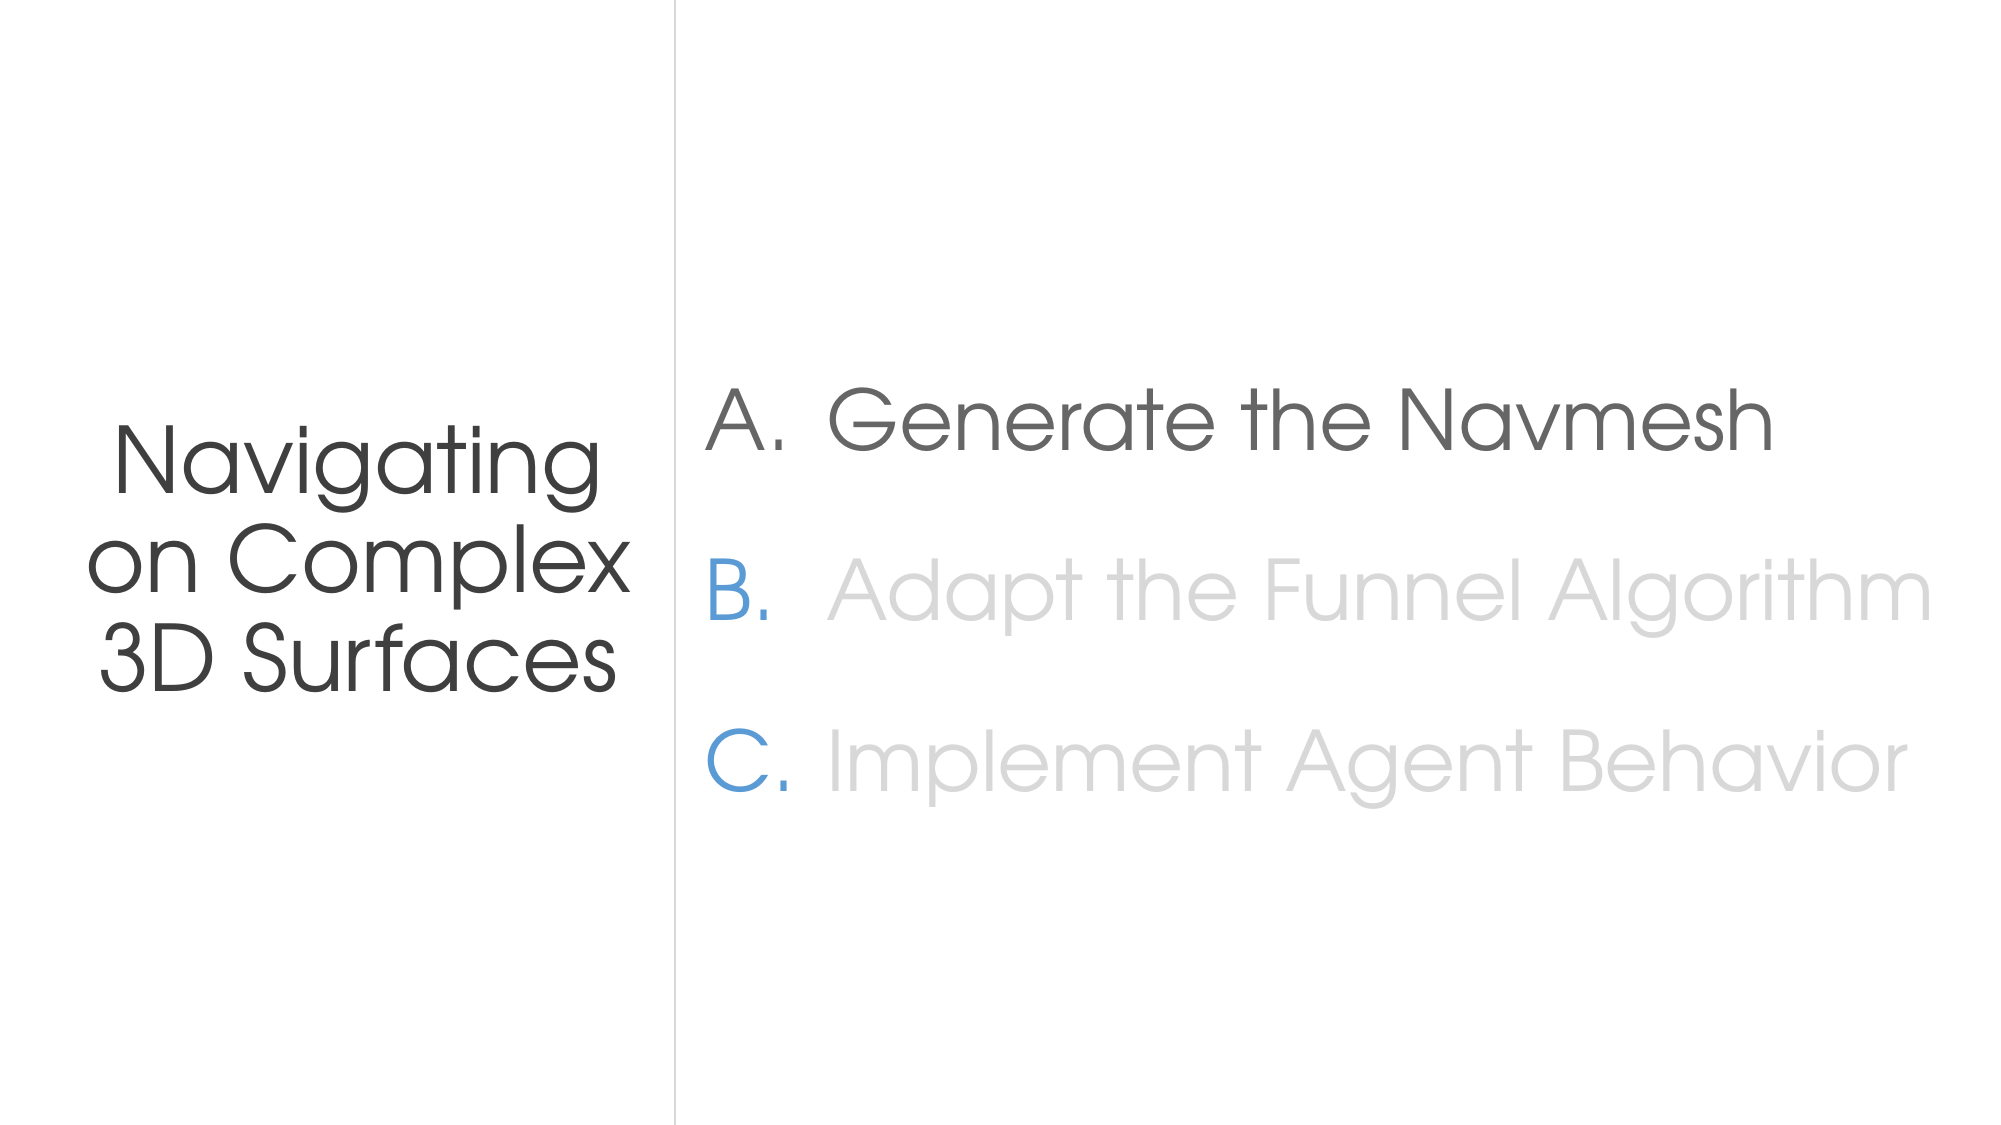

Generate the Navmesh
Adapt the Funnel Algorithm
Implement Agent Behavior
# Navigating on Complex 3D Surfaces